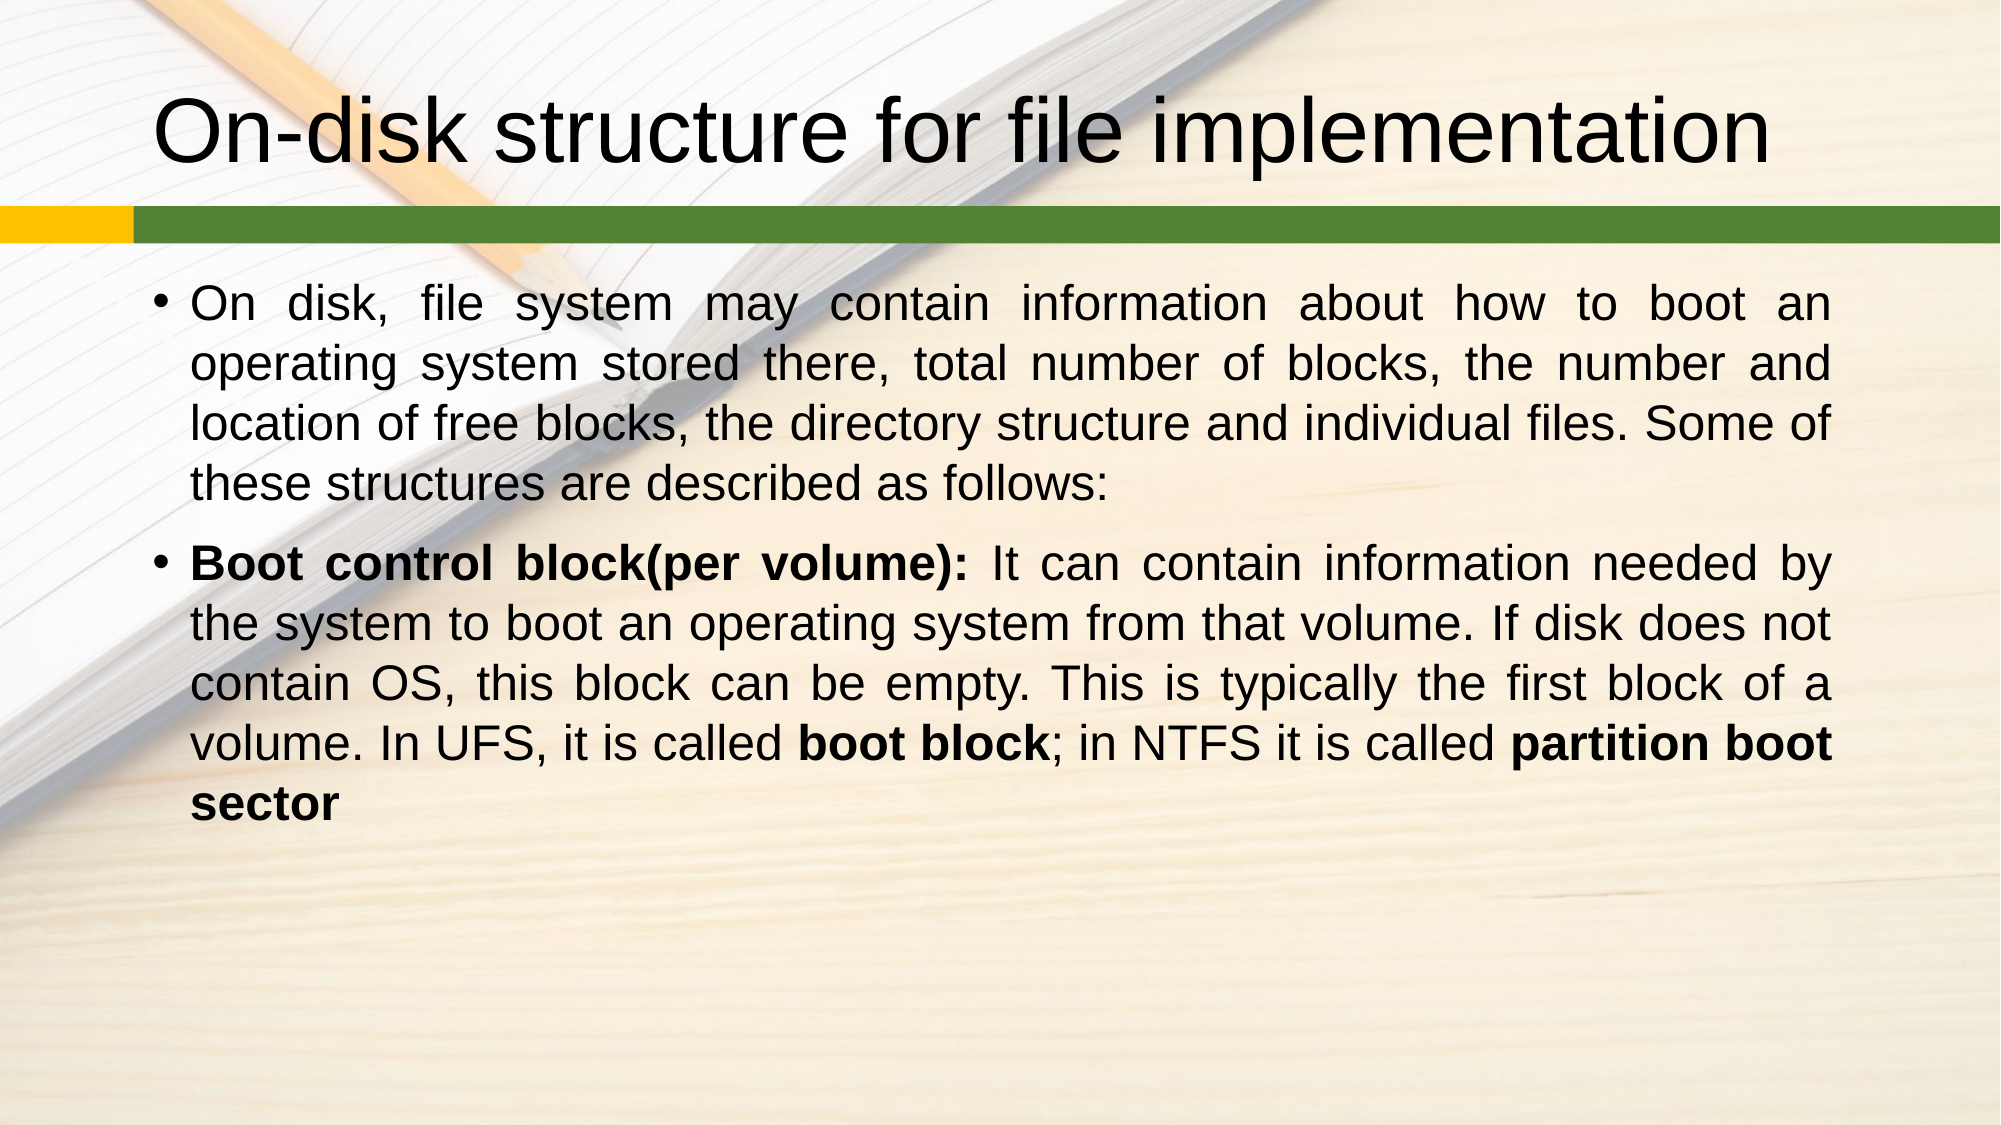

# On-disk structure for file implementation
On disk, file system may contain information about how to boot an operating system stored there, total number of blocks, the number and location of free blocks, the directory structure and individual files. Some of these structures are described as follows:
Boot control block(per volume): It can contain information needed by the system to boot an operating system from that volume. If disk does not contain OS, this block can be empty. This is typically the first block of a volume. In UFS, it is called boot block; in NTFS it is called partition boot sector